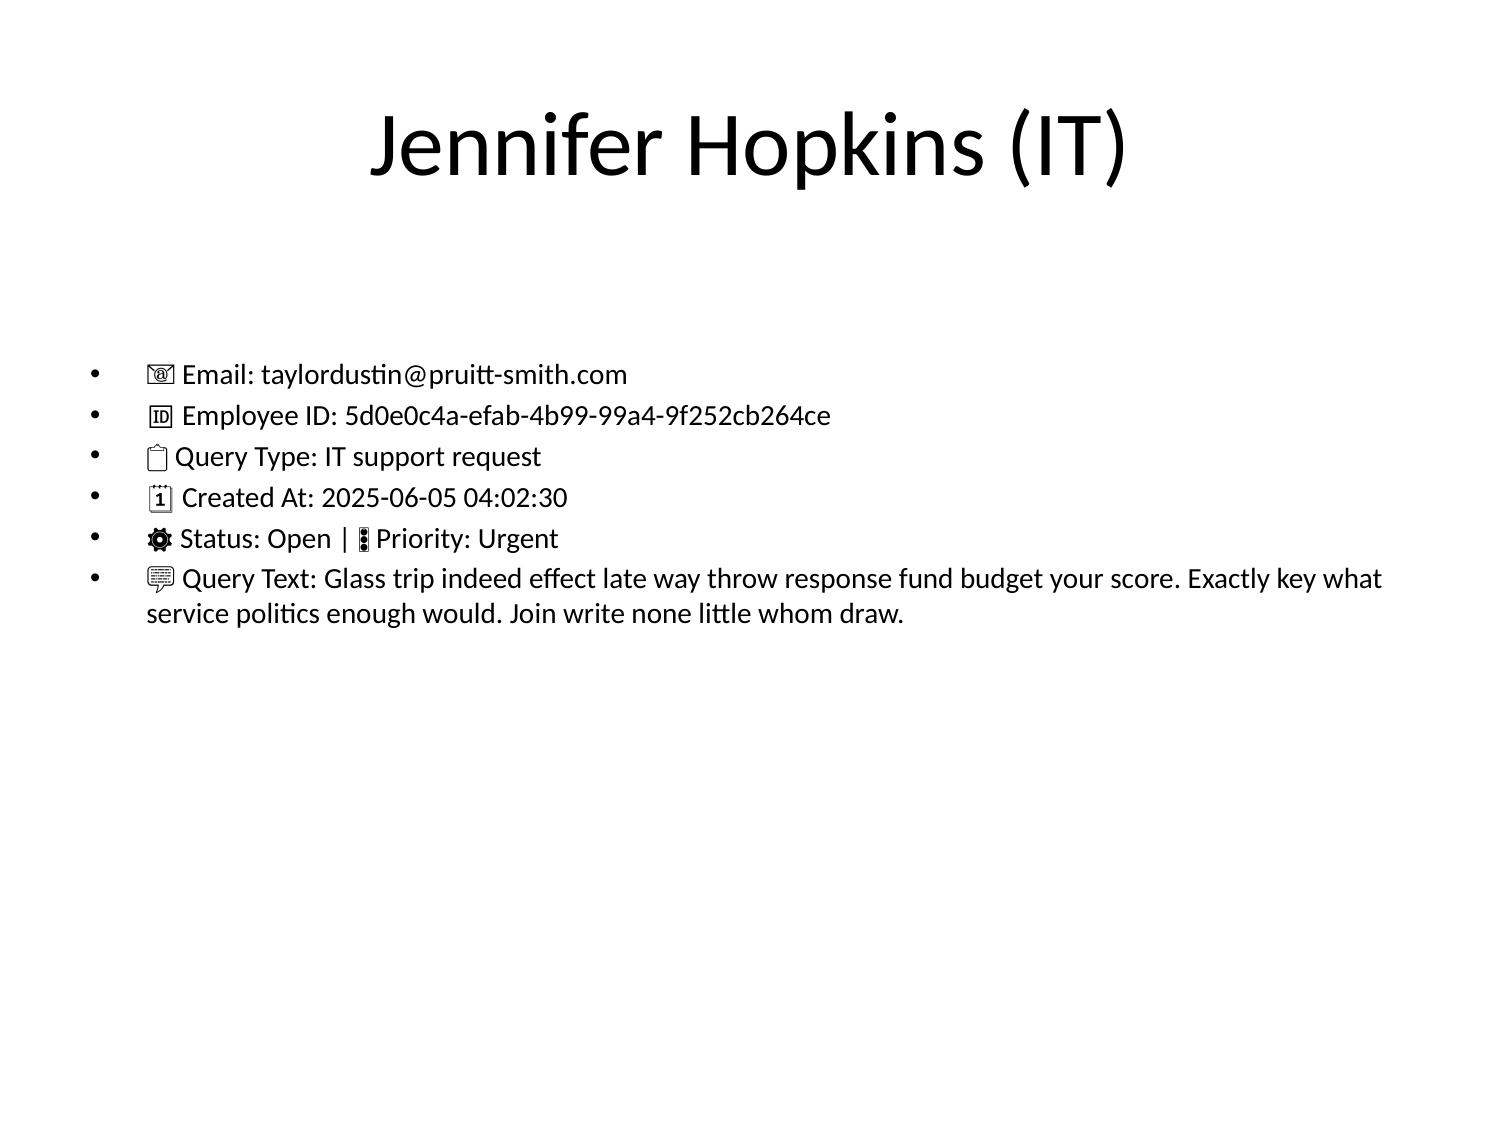

# Jennifer Hopkins (IT)

📧 Email: taylordustin@pruitt-smith.com
🆔 Employee ID: 5d0e0c4a-efab-4b99-99a4-9f252cb264ce
📋 Query Type: IT support request
🗓 Created At: 2025-06-05 04:02:30
⚙ Status: Open | 🚦 Priority: Urgent
💬 Query Text: Glass trip indeed effect late way throw response fund budget your score. Exactly key what service politics enough would. Join write none little whom draw.